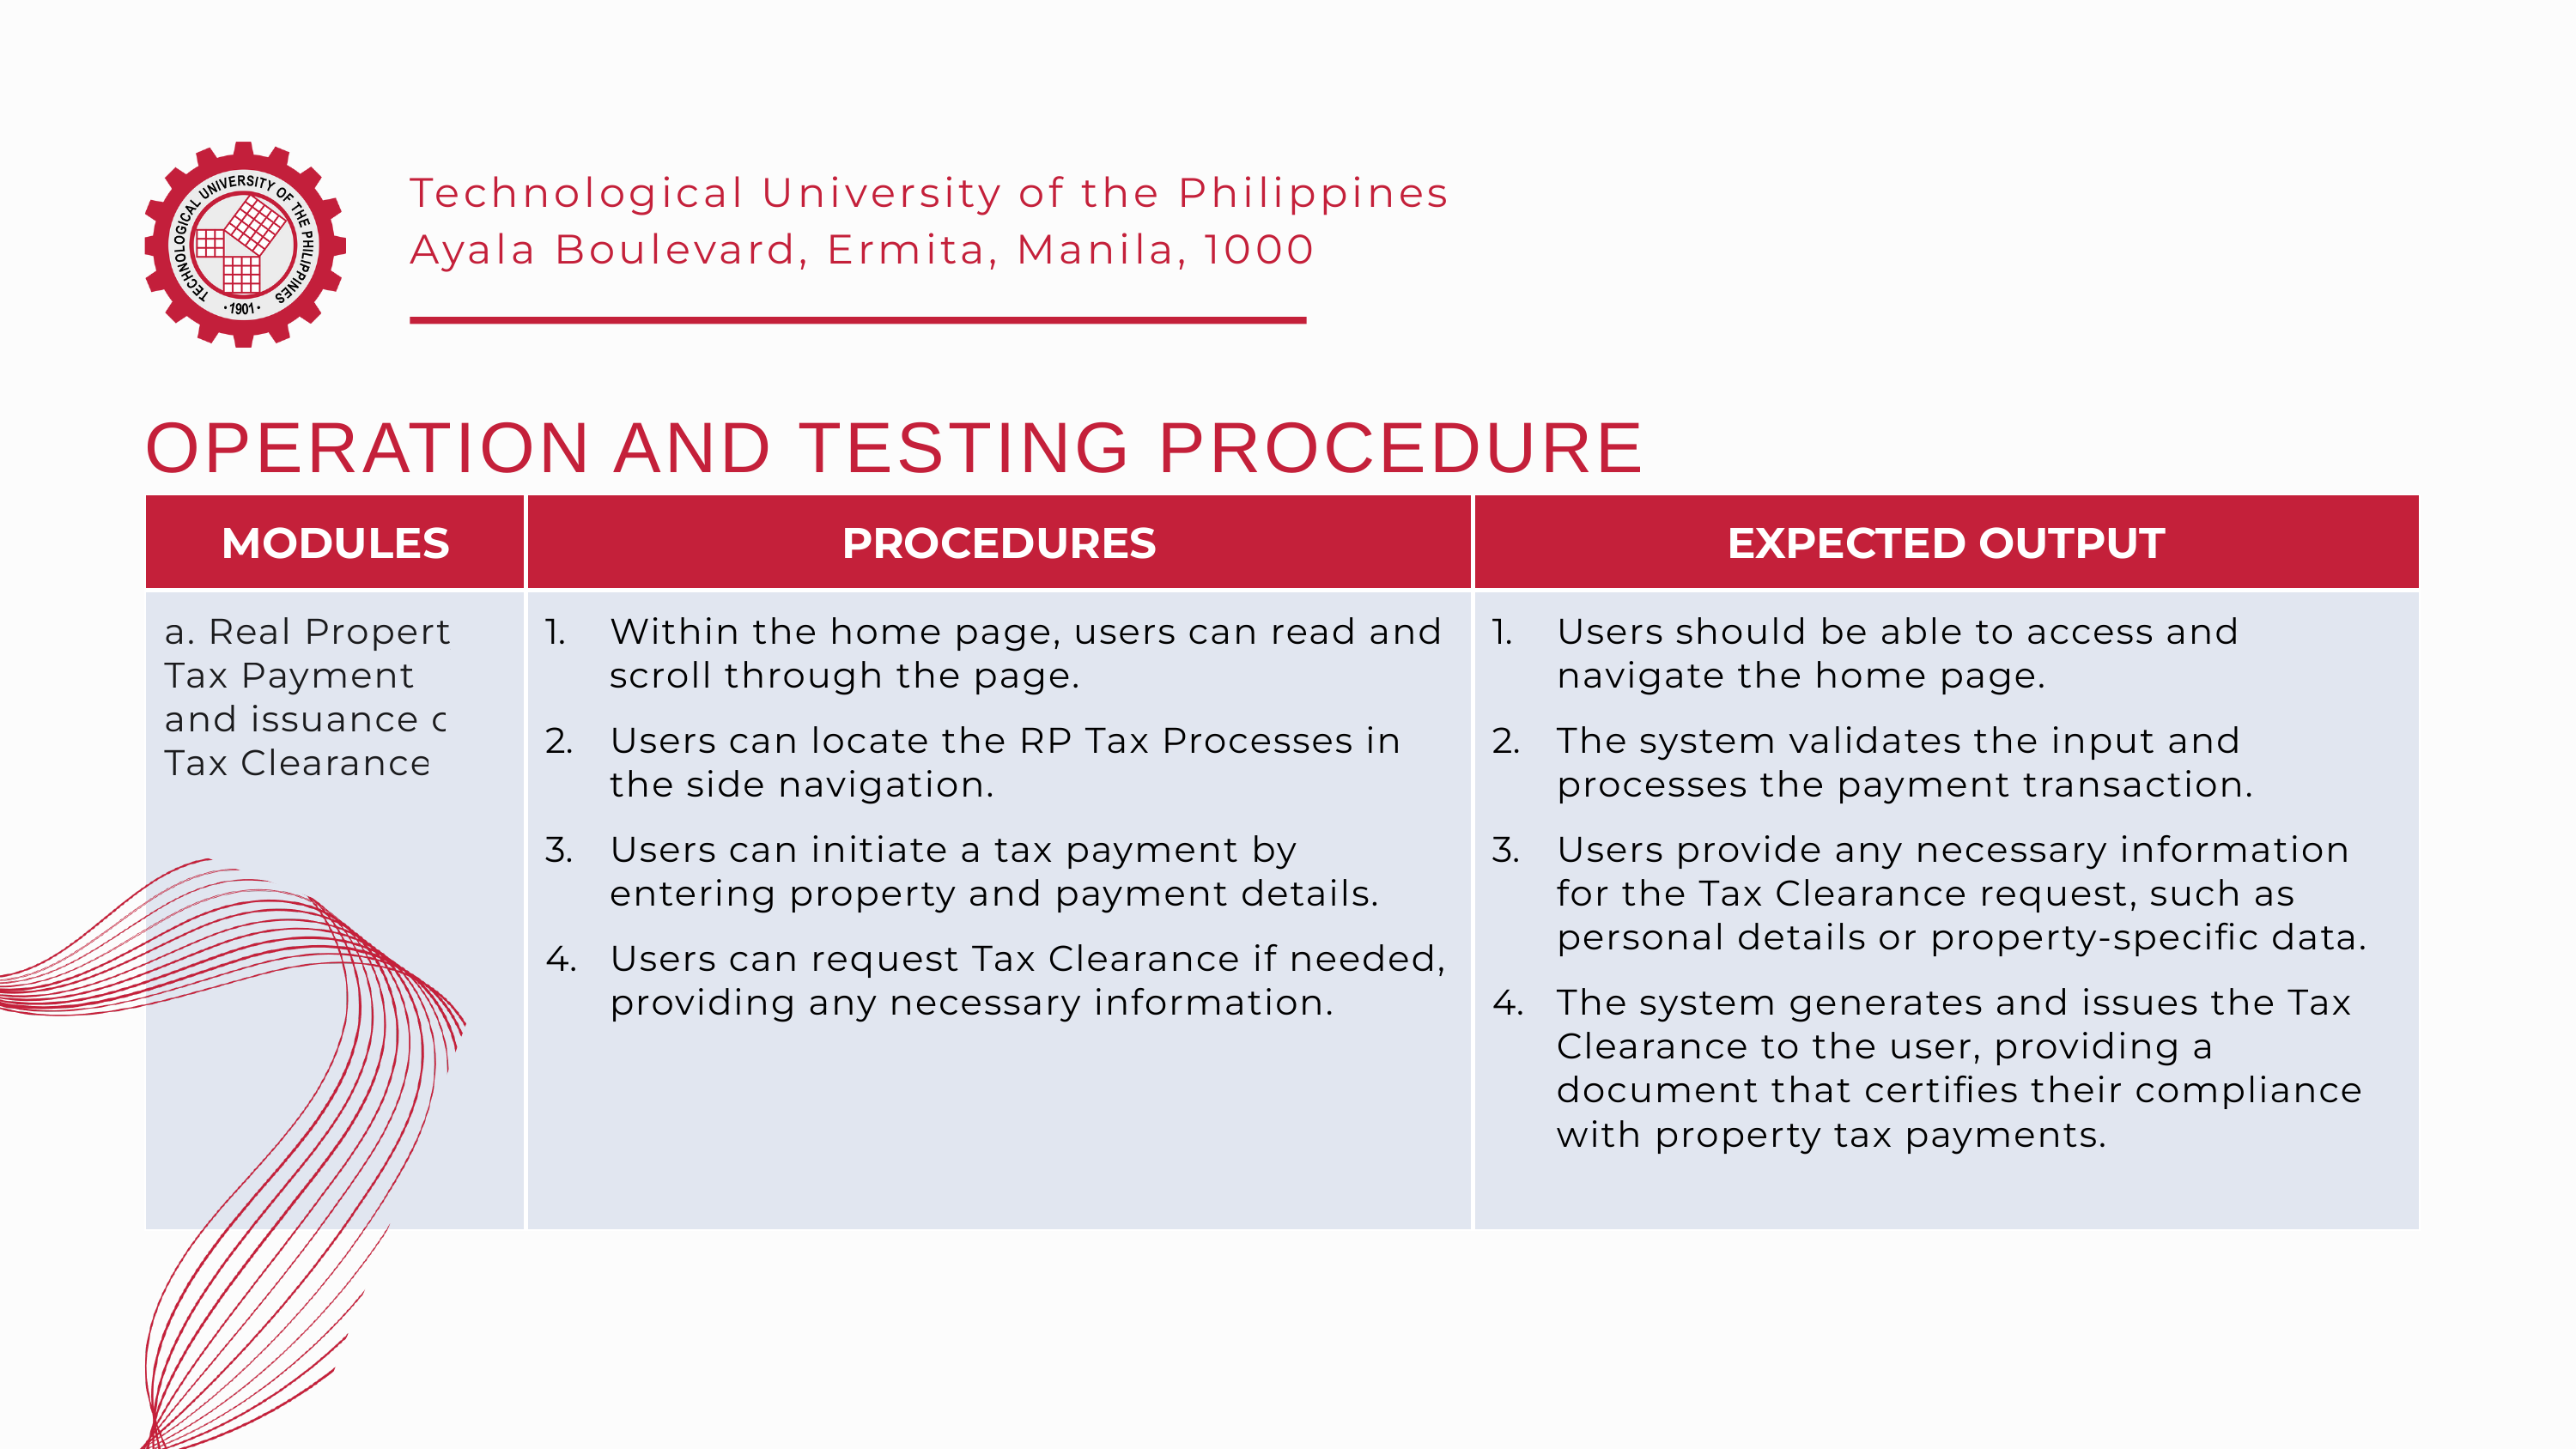

Technological University of the Philippines
Ayala Boulevard, Ermita, Manila, 1000

OPERATION AND TESTING PROCEDURE
| MODULES | PROCEDURES | EXPECTED OUTPUT |
| --- | --- | --- |
| a. Real Property Tax Payments and issuance of Tax Clearances | Within the home page, users can read and scroll through the page. Users can locate the RP Tax Processes in the side navigation. Users can initiate a tax payment by entering property and payment details. Users can request Tax Clearance if needed, providing any necessary information. | Users should be able to access and navigate the home page. The system validates the input and processes the payment transaction. Users provide any necessary information for the Tax Clearance request, such as personal details or property-specific data. The system generates and issues the Tax Clearance to the user, providing a document that certifies their compliance with property tax payments. |